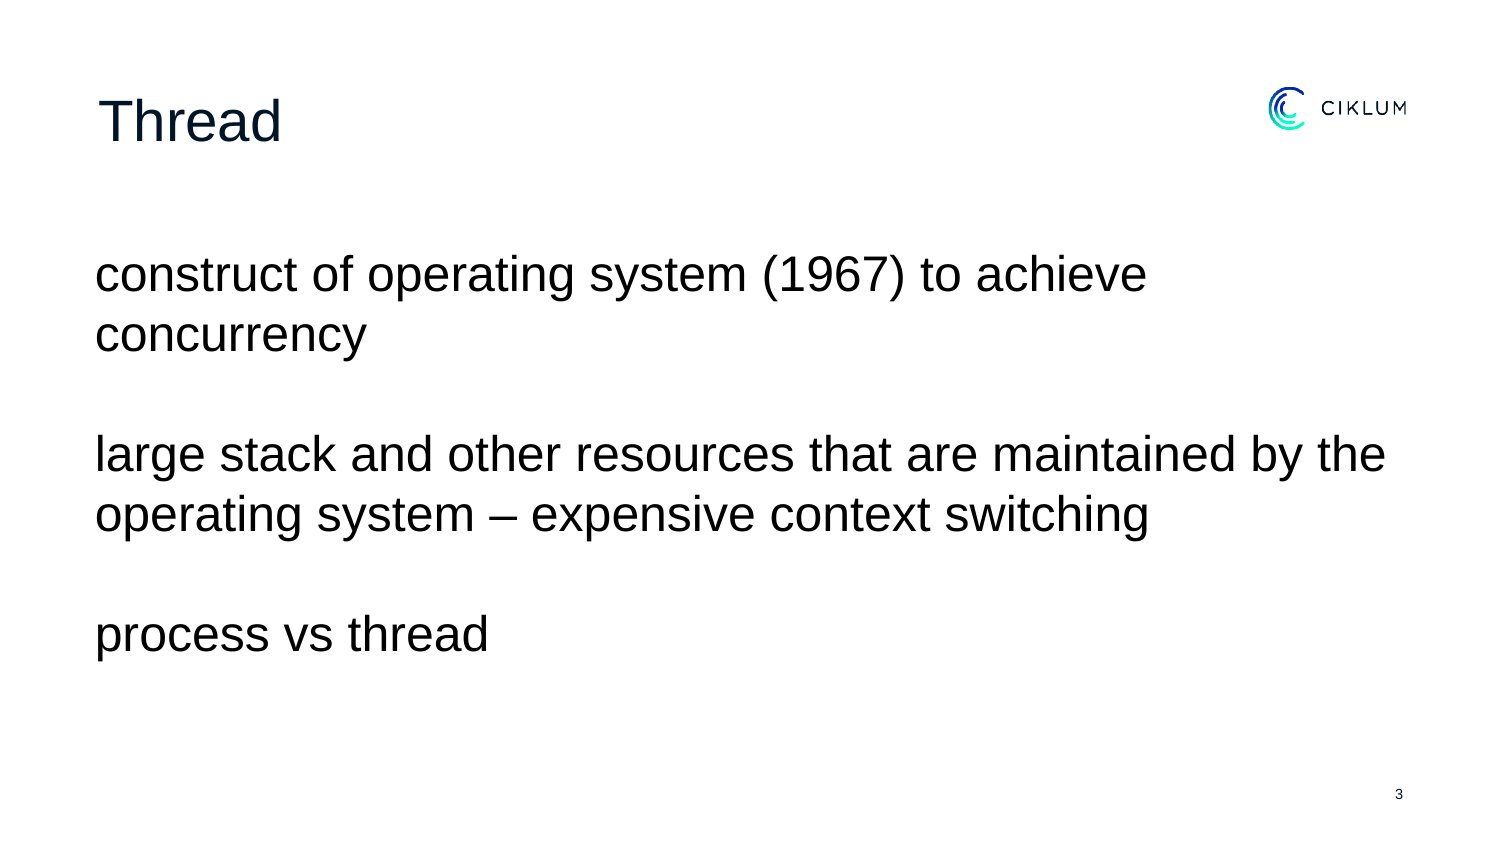

Thread
construct of operating system (1967) to achieve concurrency

large stack and other resources that are maintained by the operating system – expensive context switching

process vs thread